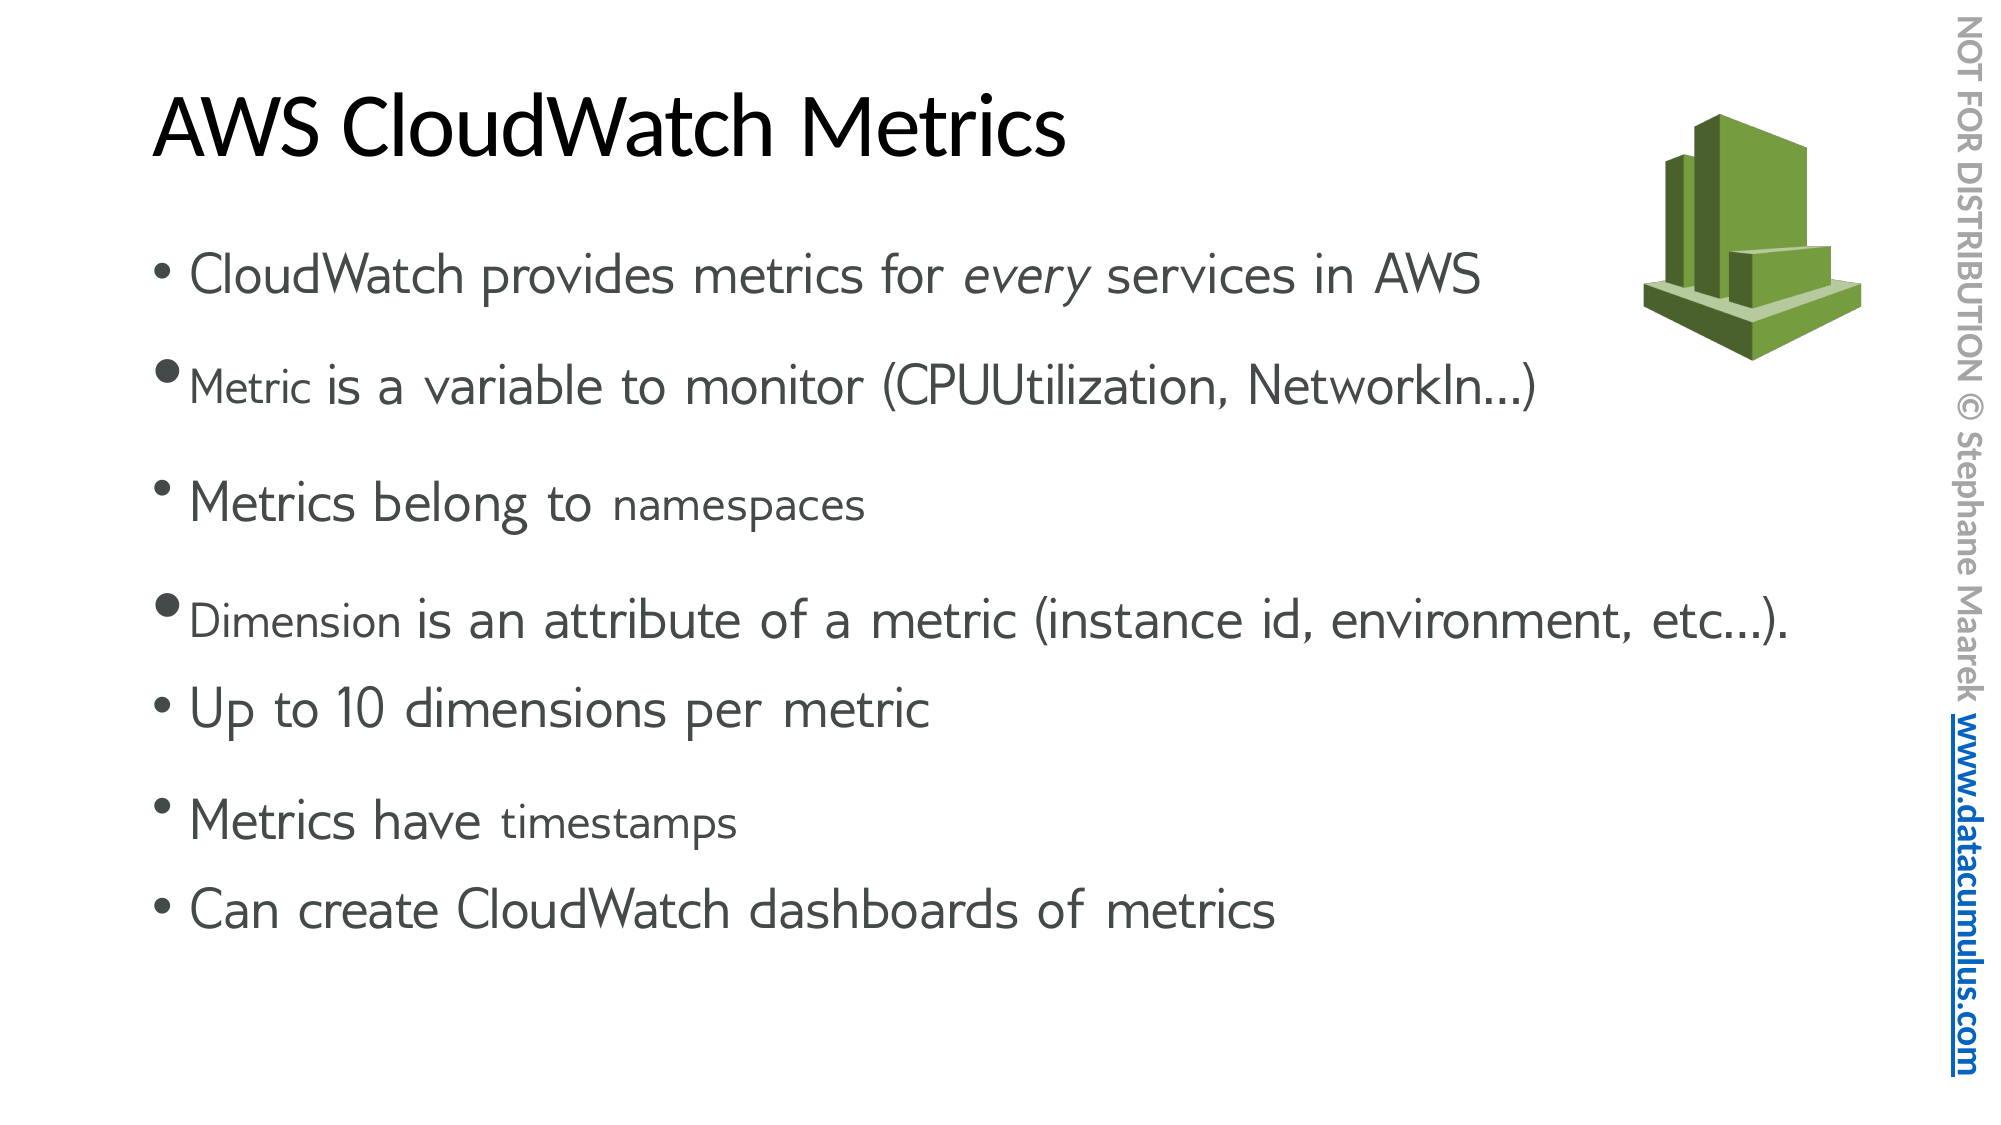

NOT FOR DISTRIBUTION © Stephane Maarek www.datacumulus.com
# AWS CloudWatch Metrics

CloudWatch provides metrics for every services in AWS
Metric is a variable to monitor (CPUUtilization, NetworkIn…)
Metrics belong to namespaces
Dimension is an attribute of a metric (instance id, environment, etc…).
Up to 10 dimensions per metric
Metrics have timestamps
Can create CloudWatch dashboards of metrics
© Stephane Maarek